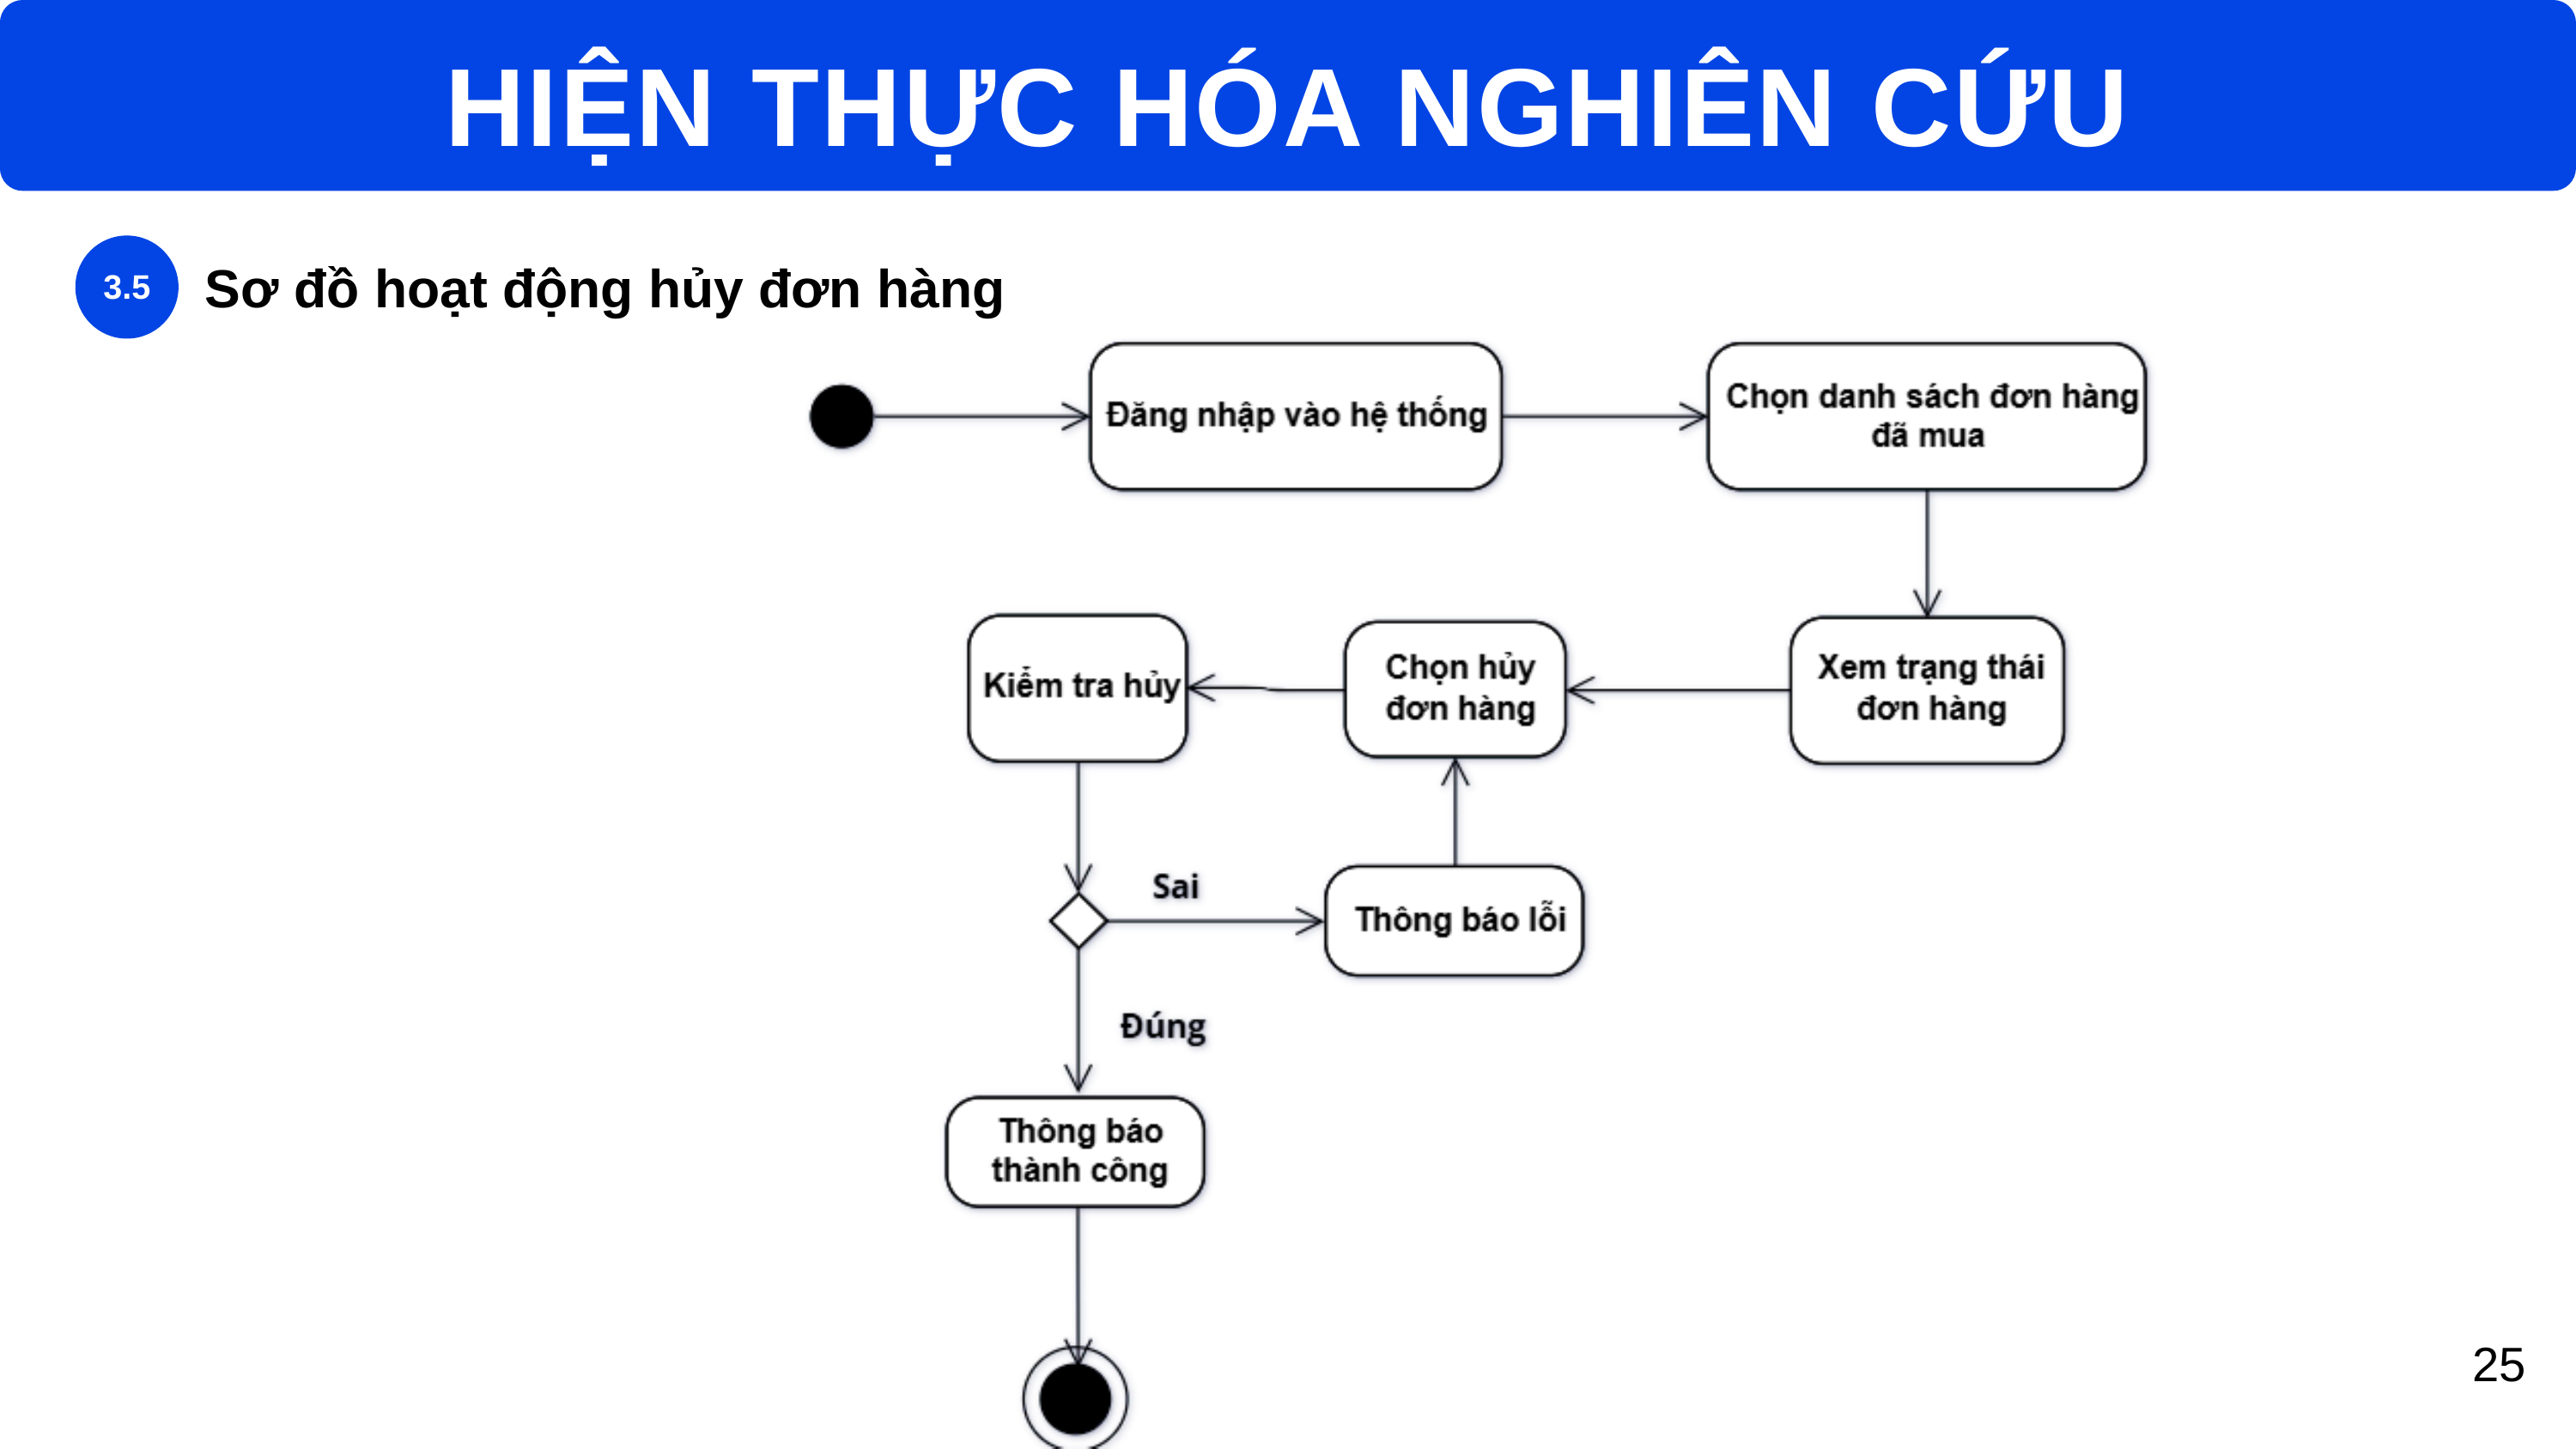

HIỆN THỰC HÓA NGHIÊN CỨU

3.5
Sơ đồ hoạt động hủy đơn hàng

25